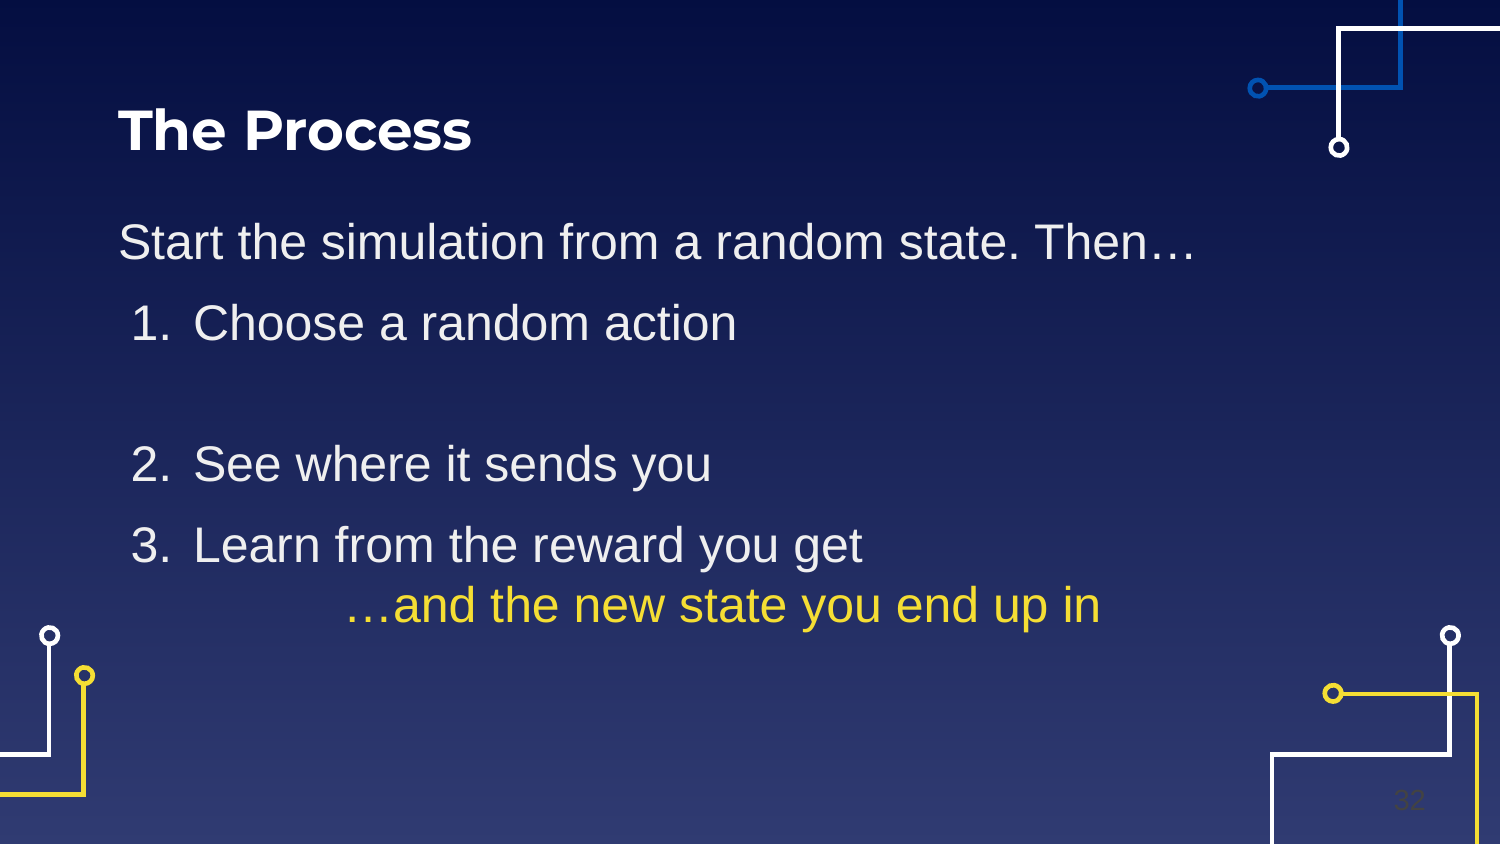

# The Process
Start the simulation from a random state. Then…
Choose a random action
See where it sends you
Learn from the reward you get
	…and the new state you end up in
32